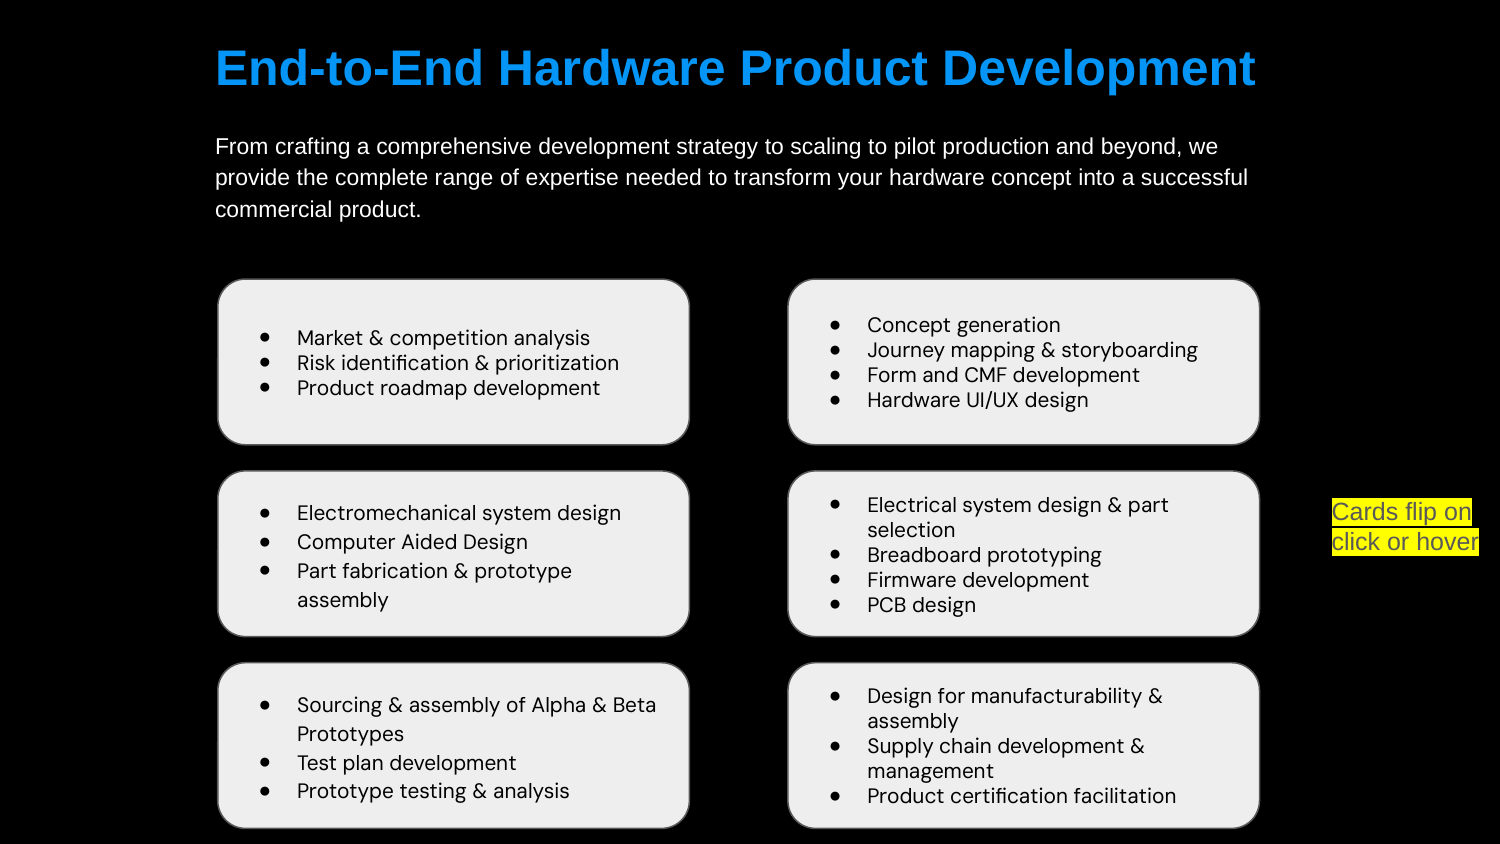

End-to-End Hardware Product Development
From crafting a comprehensive development strategy to scaling to pilot production and beyond, we provide the complete range of expertise needed to transform your hardware concept into a successful commercial product.
Market & competition analysis
Risk identification & prioritization
Product roadmap development
Concept generation
Journey mapping & storyboarding
Form and CMF development
Hardware UI/UX design
Electromechanical system design
Computer Aided Design
Part fabrication & prototype assembly
Electrical system design & part selection
Breadboard prototyping
Firmware development
PCB design
Cards flip on click or hover
Sourcing & assembly of Alpha & Beta Prototypes
Test plan development
Prototype testing & analysis
Design for manufacturability & assembly
Supply chain development & management
Product certification facilitation